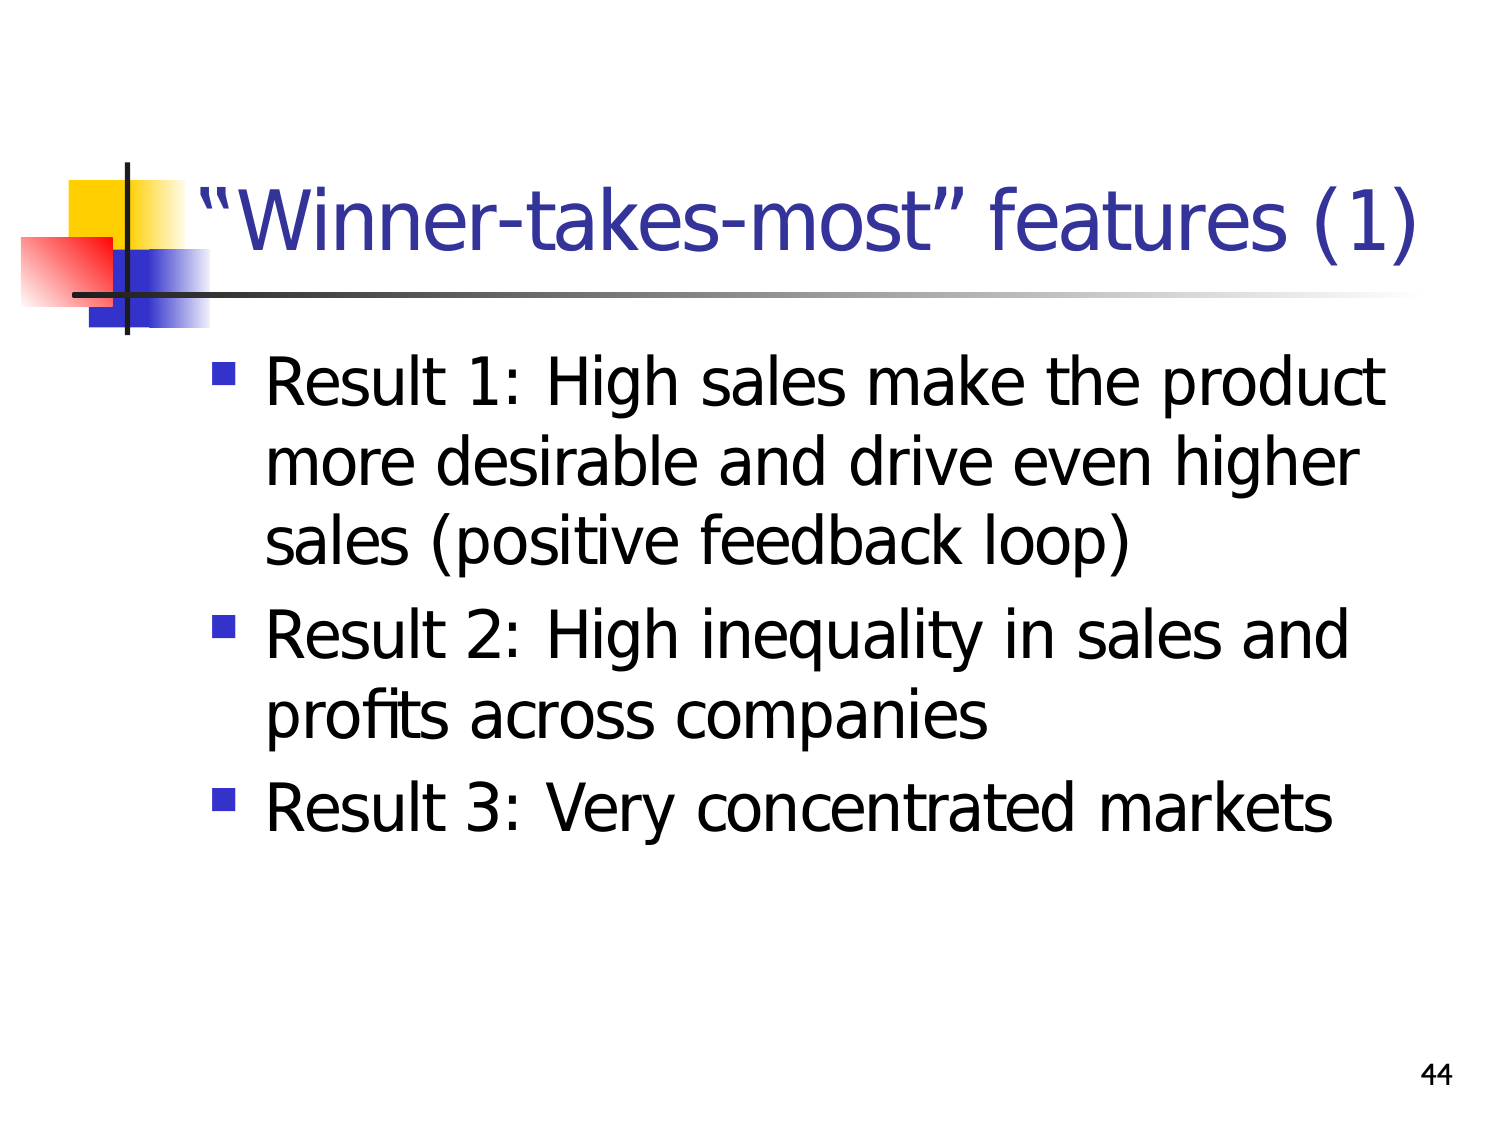

# “Winner-takes-most” features (1)
Result 1: High sales make the product more desirable and drive even higher sales (positive feedback loop)
Result 2: High inequality in sales and profits across companies
Result 3: Very concentrated markets

44